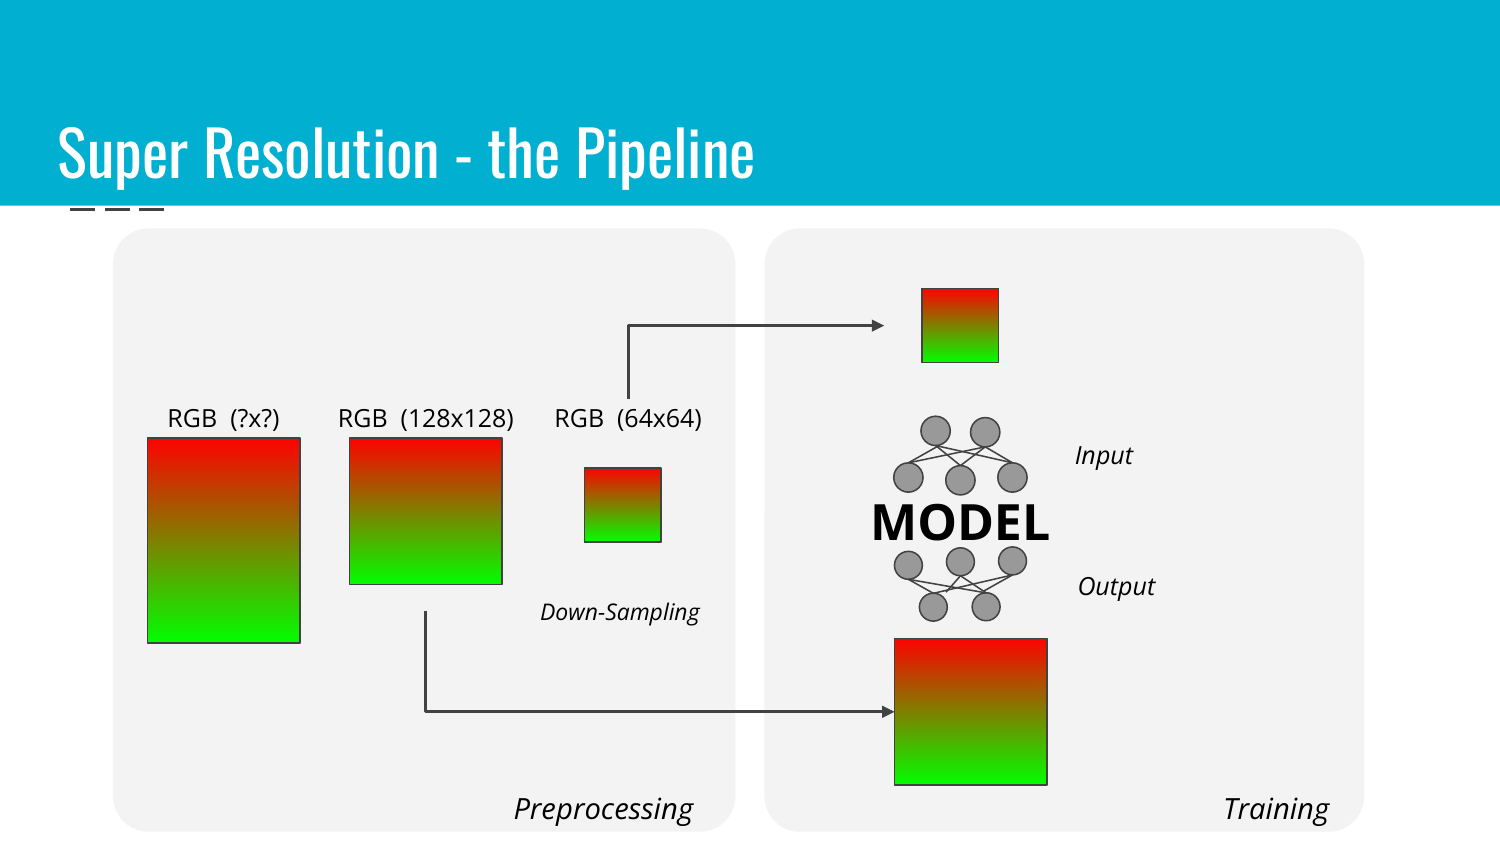

Super Resolution - the Pipeline

RGB  (128x128)
RGB  (64x64)
RGB  (?x?)

Input

MODEL

Output
Down-Sampling

Preprocessing
Training